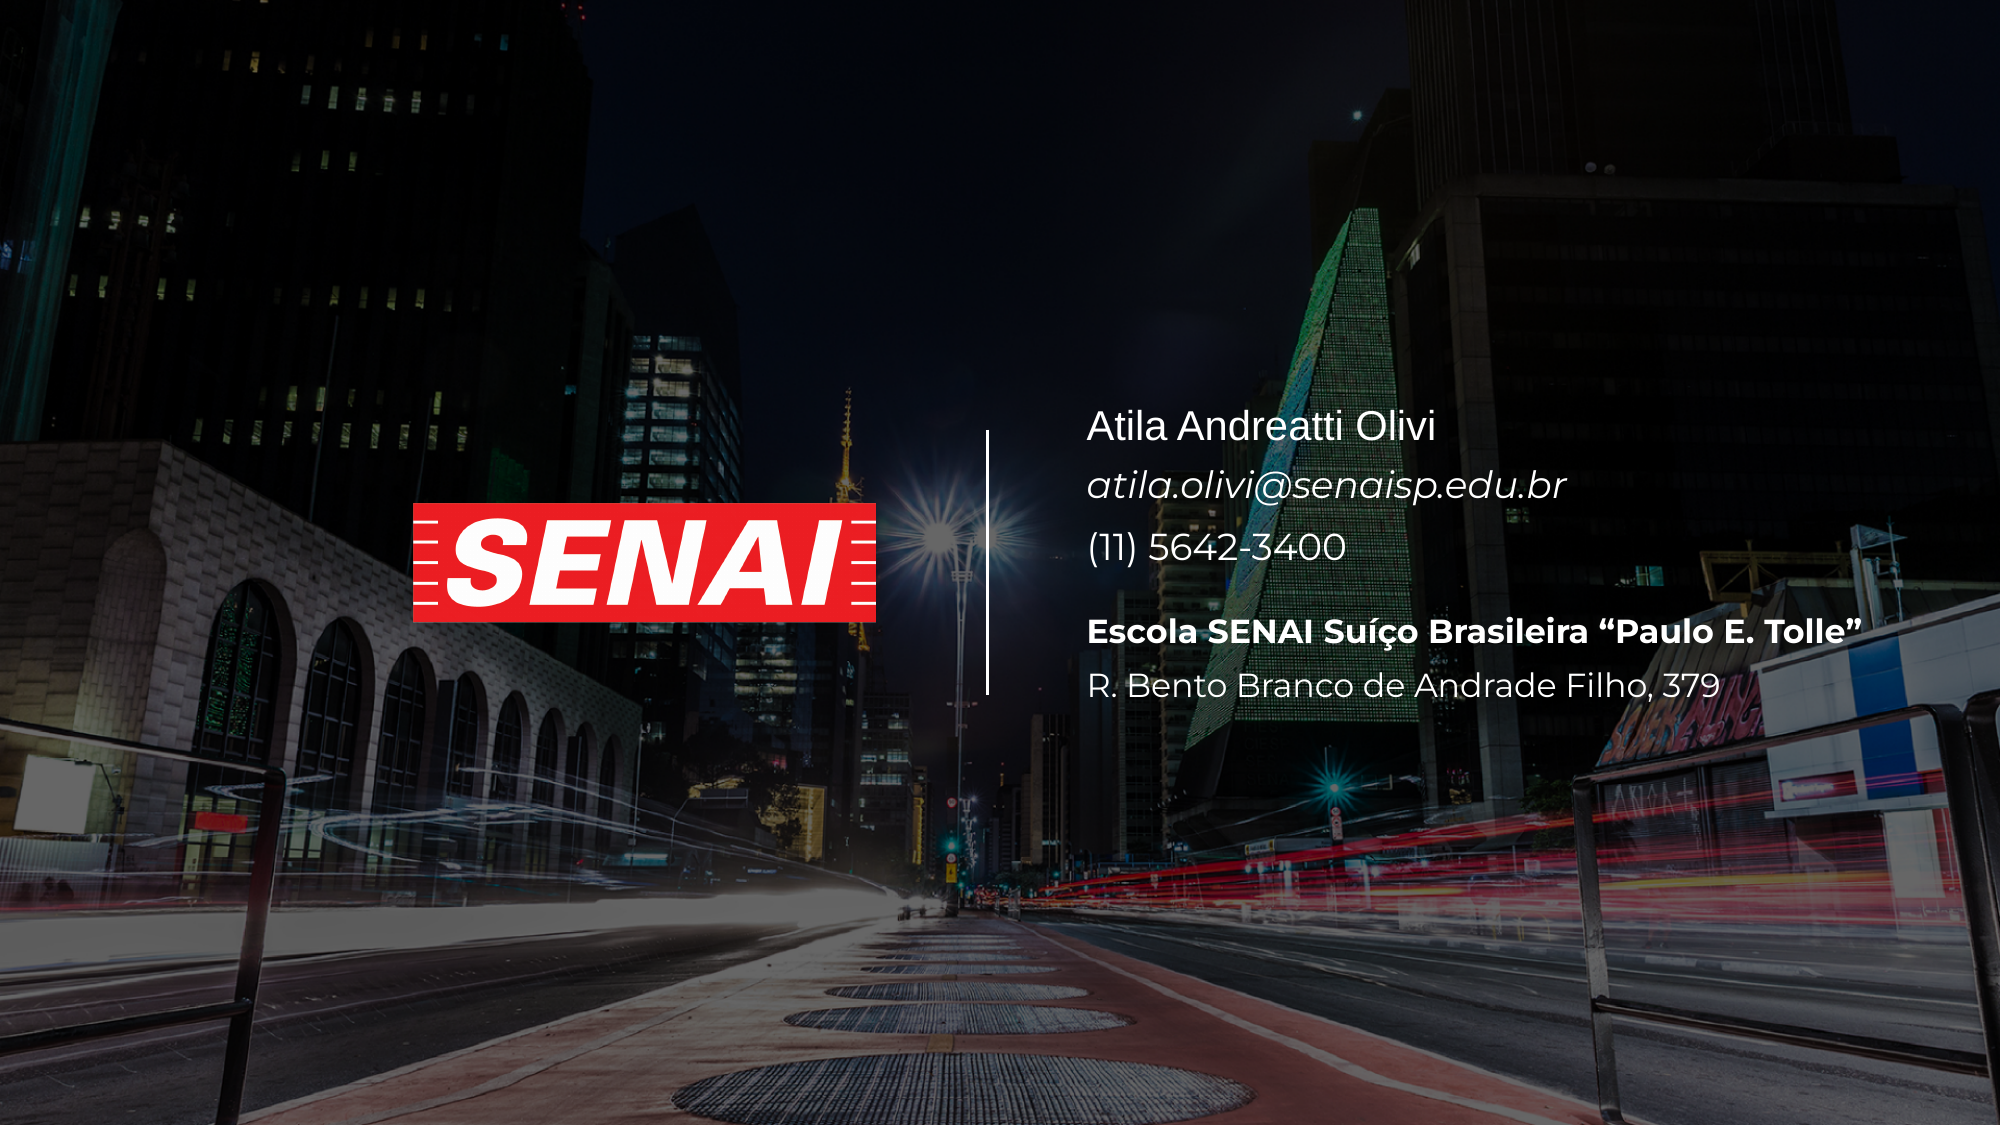

Atila Andreatti Olivi
atila.olivi@senaisp.edu.br
(11) 5642-3400
Escola SENAI Suíço Brasileira “Paulo E. Tolle”
R. Bento Branco de Andrade Filho, 379